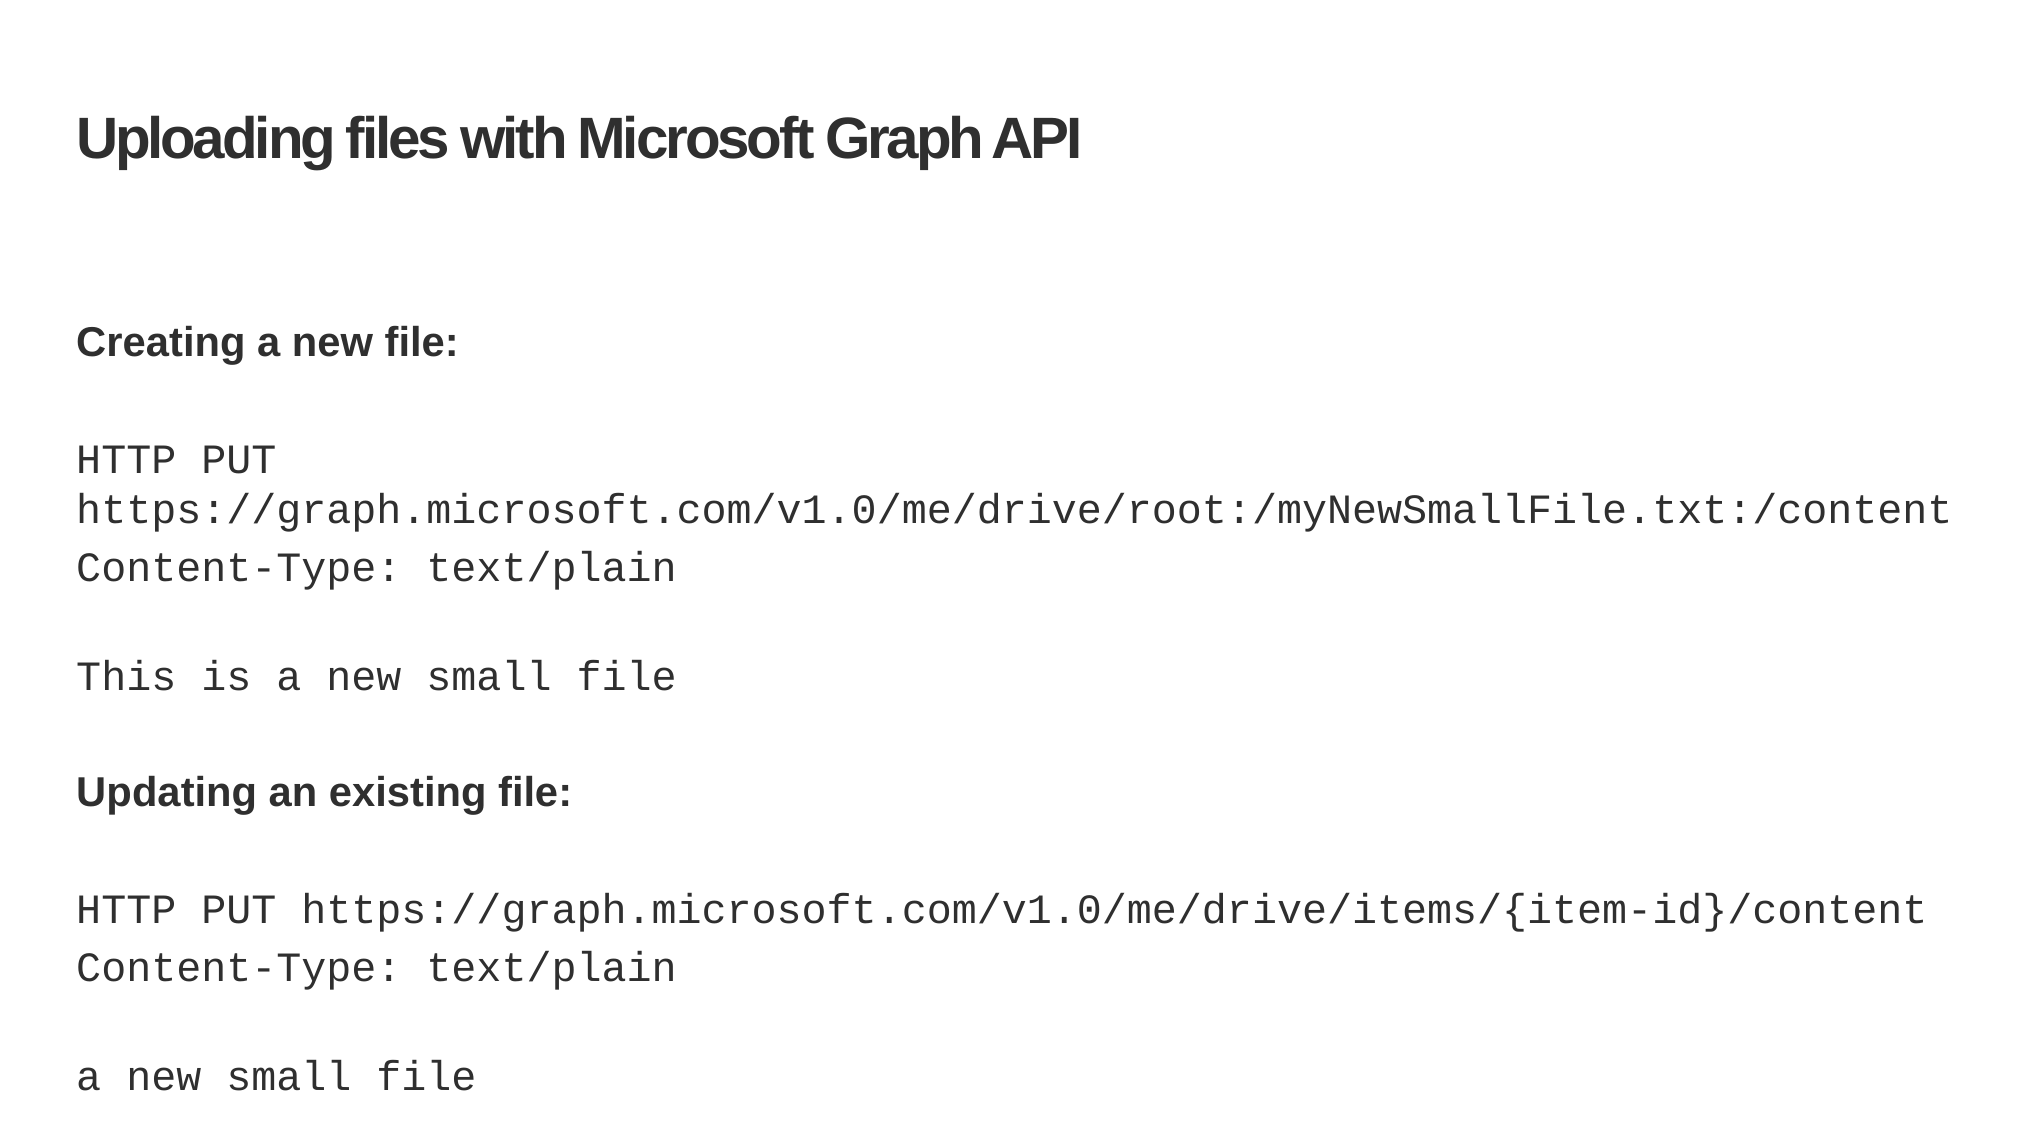

# Uploading files with Microsoft Graph API
Creating a new file:

HTTP PUT https://graph.microsoft.com/v1.0/me/drive/root:/myNewSmallFile.txt:/content
Content-Type: text/plain
This is a new small file

Updating an existing file:

HTTP PUT https://graph.microsoft.com/v1.0/me/drive/items/{item-id}/content
Content-Type: text/plain
a new small file